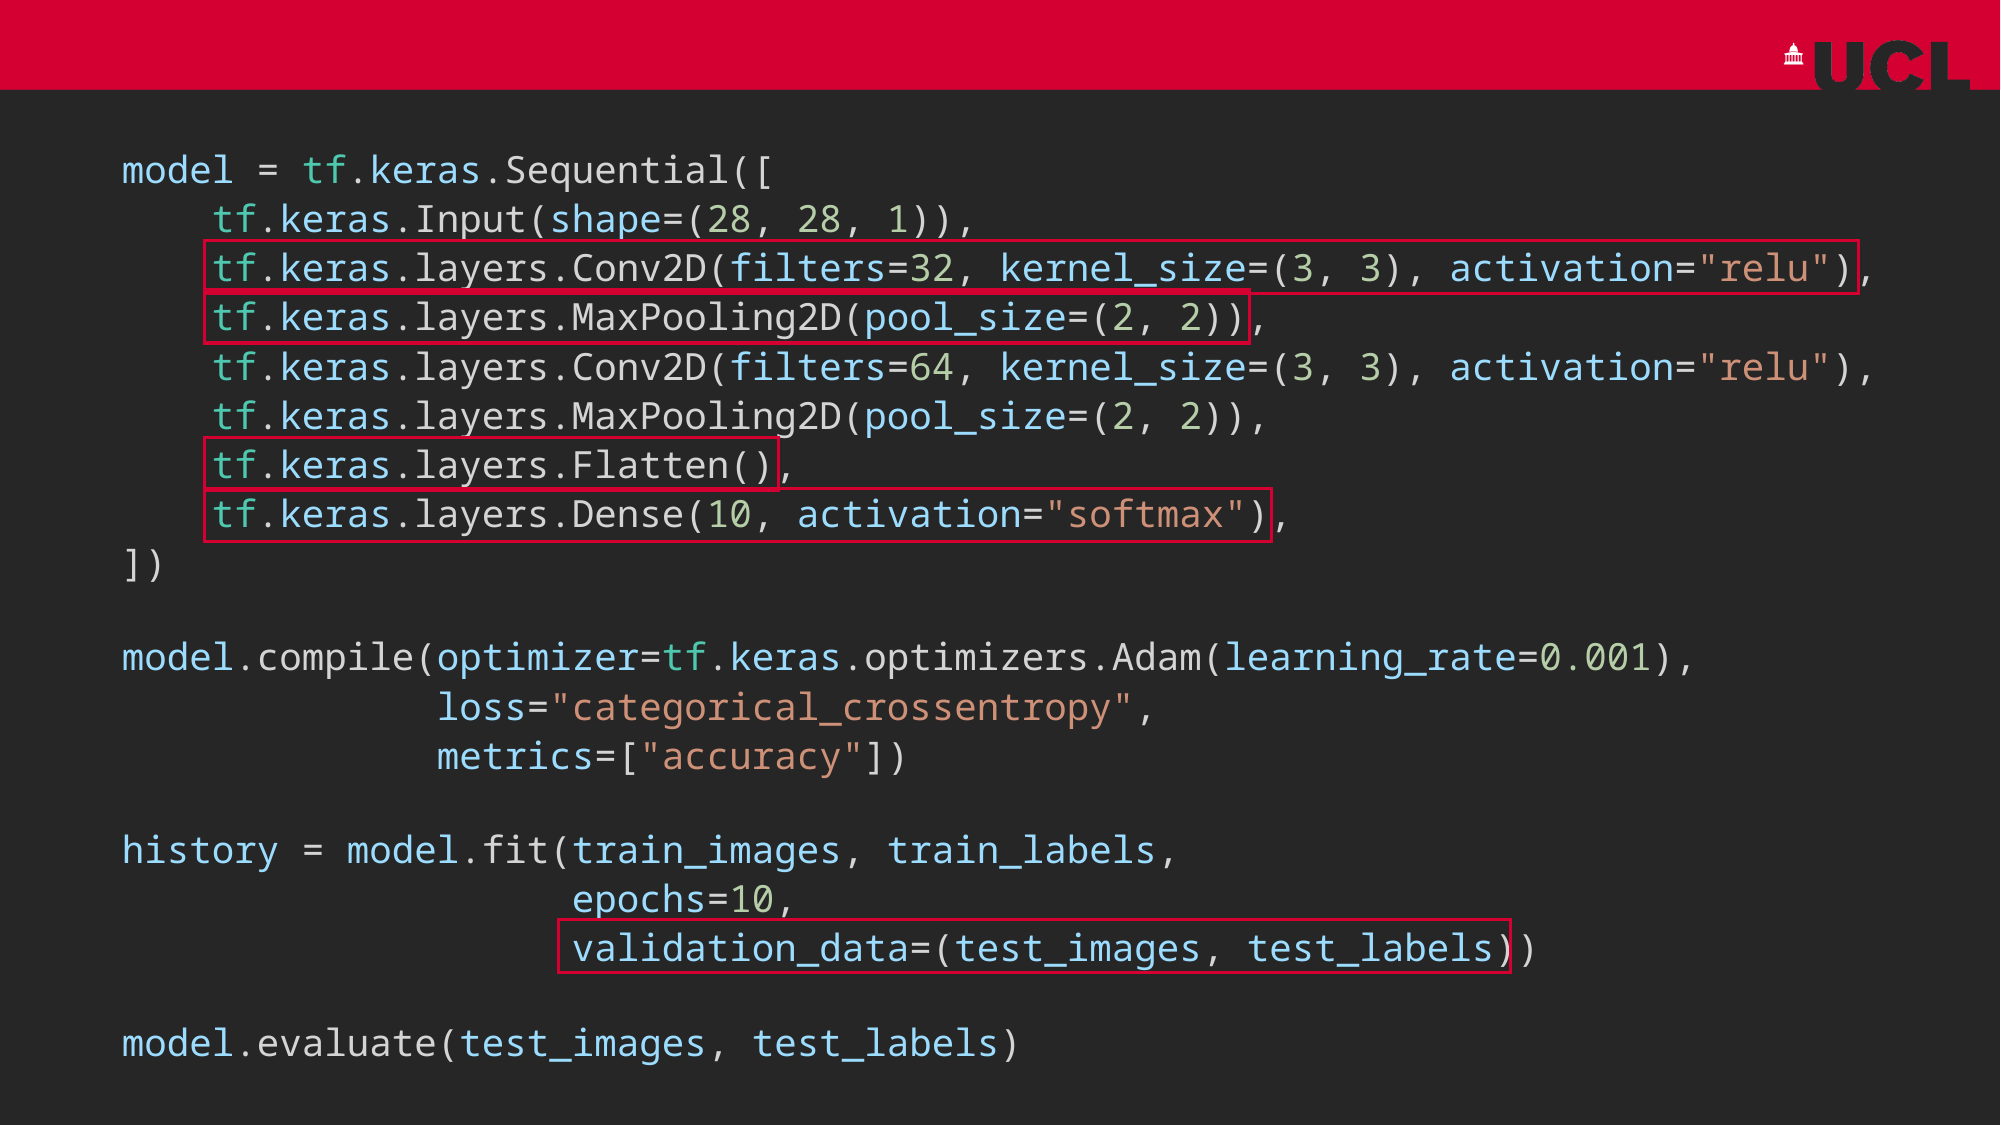

model = tf.keras.Sequential([
    tf.keras.Input(shape=(28, 28, 1)),
    tf.keras.layers.Conv2D(filters=32, kernel_size=(3, 3), activation="relu"),
    tf.keras.layers.MaxPooling2D(pool_size=(2, 2)),
    tf.keras.layers.Conv2D(filters=64, kernel_size=(3, 3), activation="relu"),
    tf.keras.layers.MaxPooling2D(pool_size=(2, 2)),
    tf.keras.layers.Flatten(),
    tf.keras.layers.Dense(10, activation="softmax"),
])
model.compile(optimizer=tf.keras.optimizers.Adam(learning_rate=0.001),
              loss="categorical_crossentropy",
              metrics=["accuracy"])
history = model.fit(train_images, train_labels,
                    epochs=10,
                    validation_data=(test_images, test_labels))
model.evaluate(test_images, test_labels)